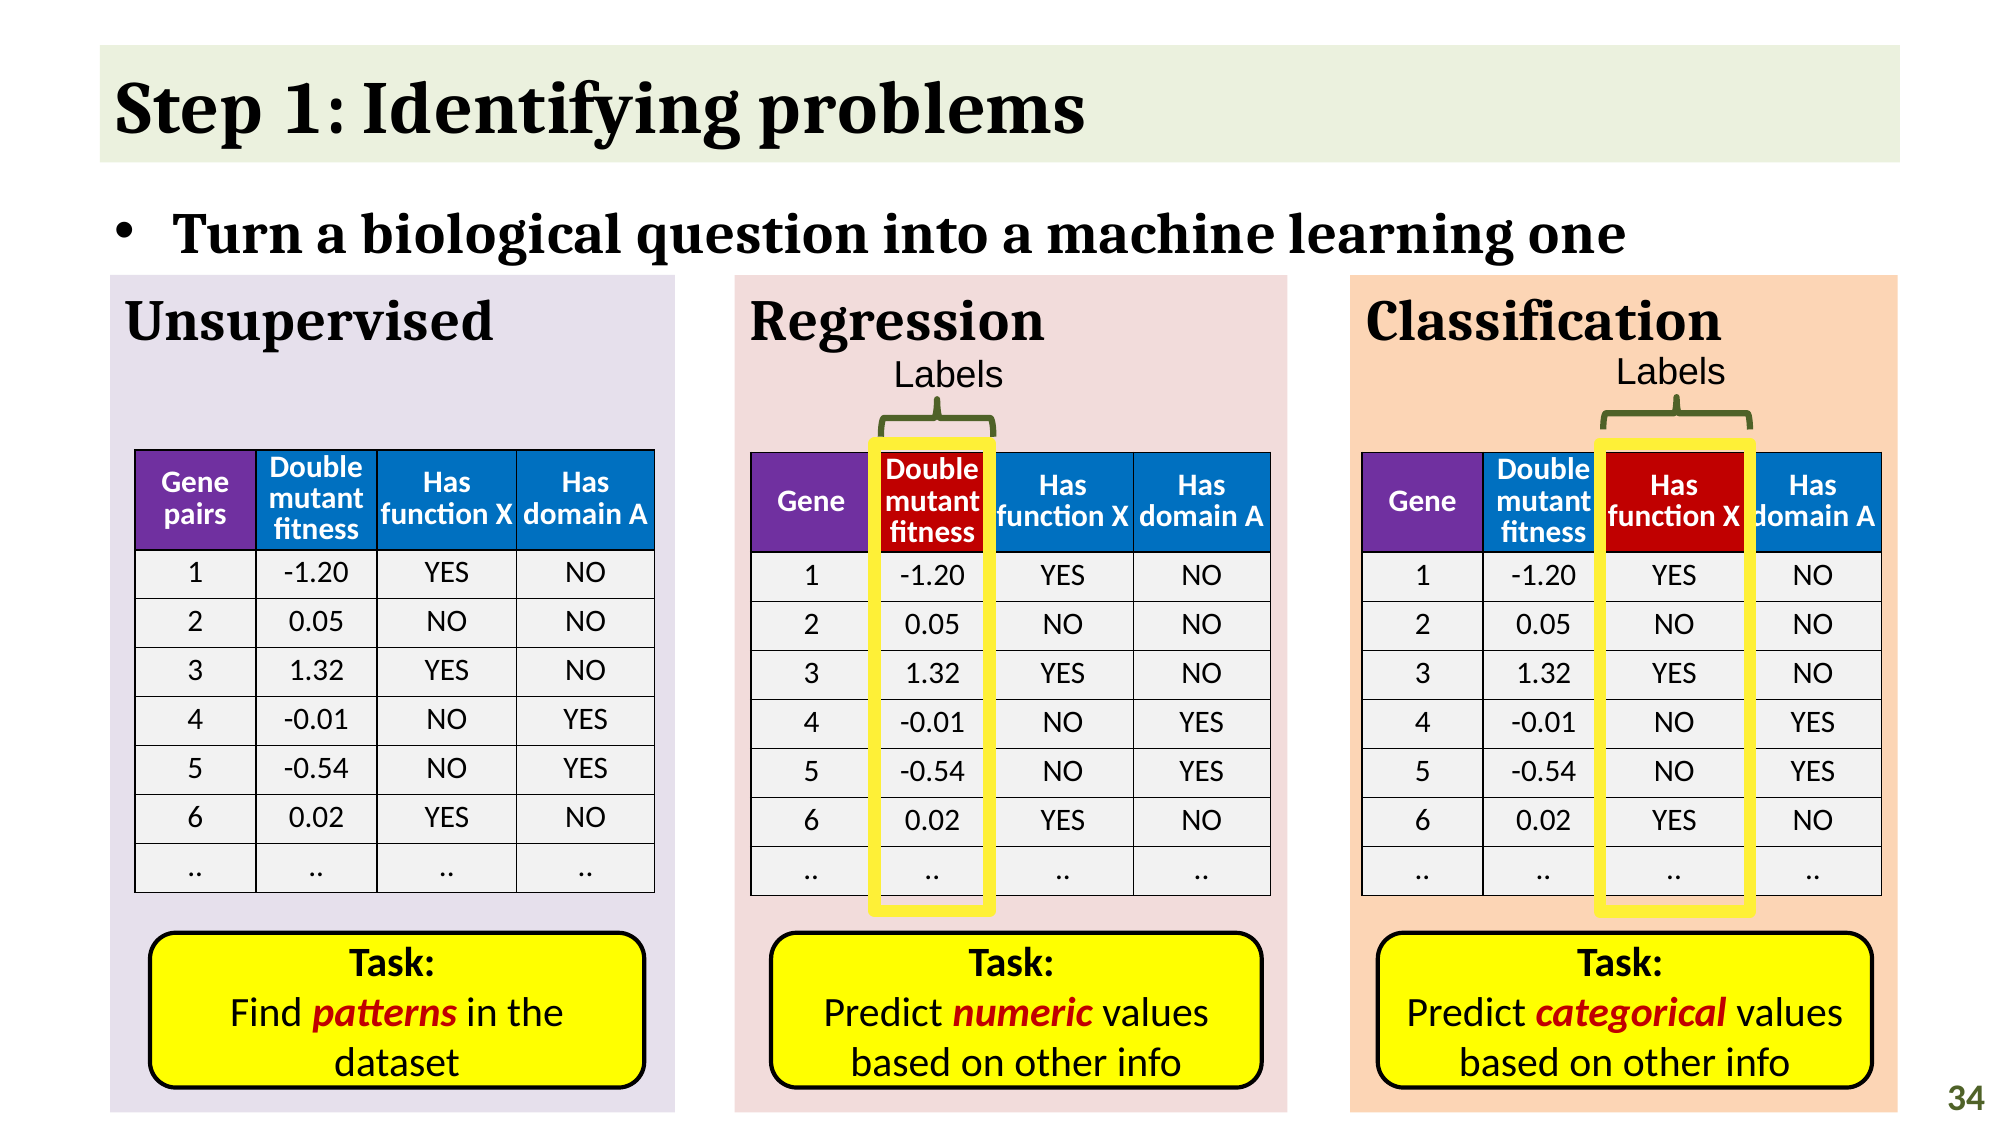

# Step 1: Identifying problems
Turn a biological question into a machine learning one
Unsupervised
Regression
Classification

Labels
Labels

| Gene pairs | Double mutant fitness | Has function X | Has domain A |
| --- | --- | --- | --- |
| 1 | -1.20 | YES | NO |
| 2 | 0.05 | NO | NO |
| 3 | 1.32 | YES | NO |
| 4 | -0.01 | NO | YES |
| 5 | -0.54 | NO | YES |
| 6 | 0.02 | YES | NO |
| .. | .. | .. | .. |
| Gene | Double mutant fitness | Has function X | Has domain A |
| --- | --- | --- | --- |
| 1 | -1.20 | YES | NO |
| 2 | 0.05 | NO | NO |
| 3 | 1.32 | YES | NO |
| 4 | -0.01 | NO | YES |
| 5 | -0.54 | NO | YES |
| 6 | 0.02 | YES | NO |
| .. | .. | .. | .. |
| Gene | Double mutant fitness | Has function X | Has domain A |
| --- | --- | --- | --- |
| 1 | -1.20 | YES | NO |
| 2 | 0.05 | NO | NO |
| 3 | 1.32 | YES | NO |
| 4 | -0.01 | NO | YES |
| 5 | -0.54 | NO | YES |
| 6 | 0.02 | YES | NO |
| .. | .. | .. | .. |
Task:
Predict categorical values based on other info
Task:
Predict numeric values
based on other info
Task:
Find patterns in the dataset
34